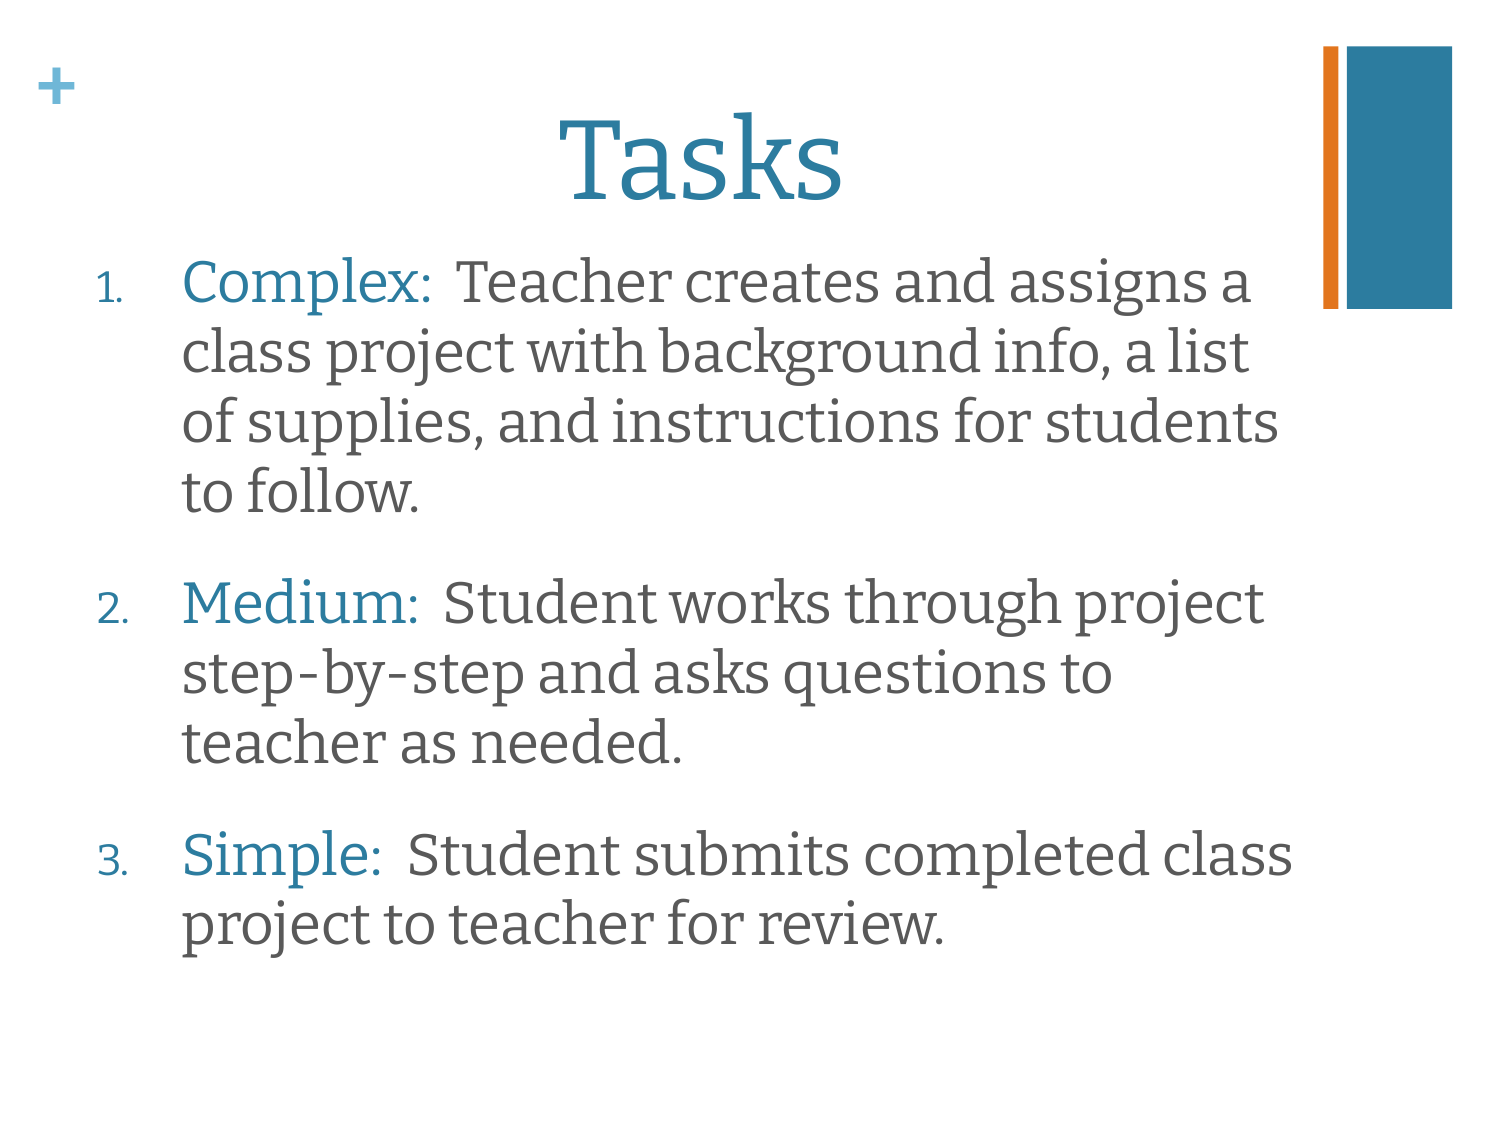

# Tasks
Complex:  Teacher creates and assigns a class project with background info, a list of supplies, and instructions for students to follow.
Medium:  Student works through project step-by-step and asks questions to teacher as needed.
Simple:  Student submits completed class project to teacher for review.